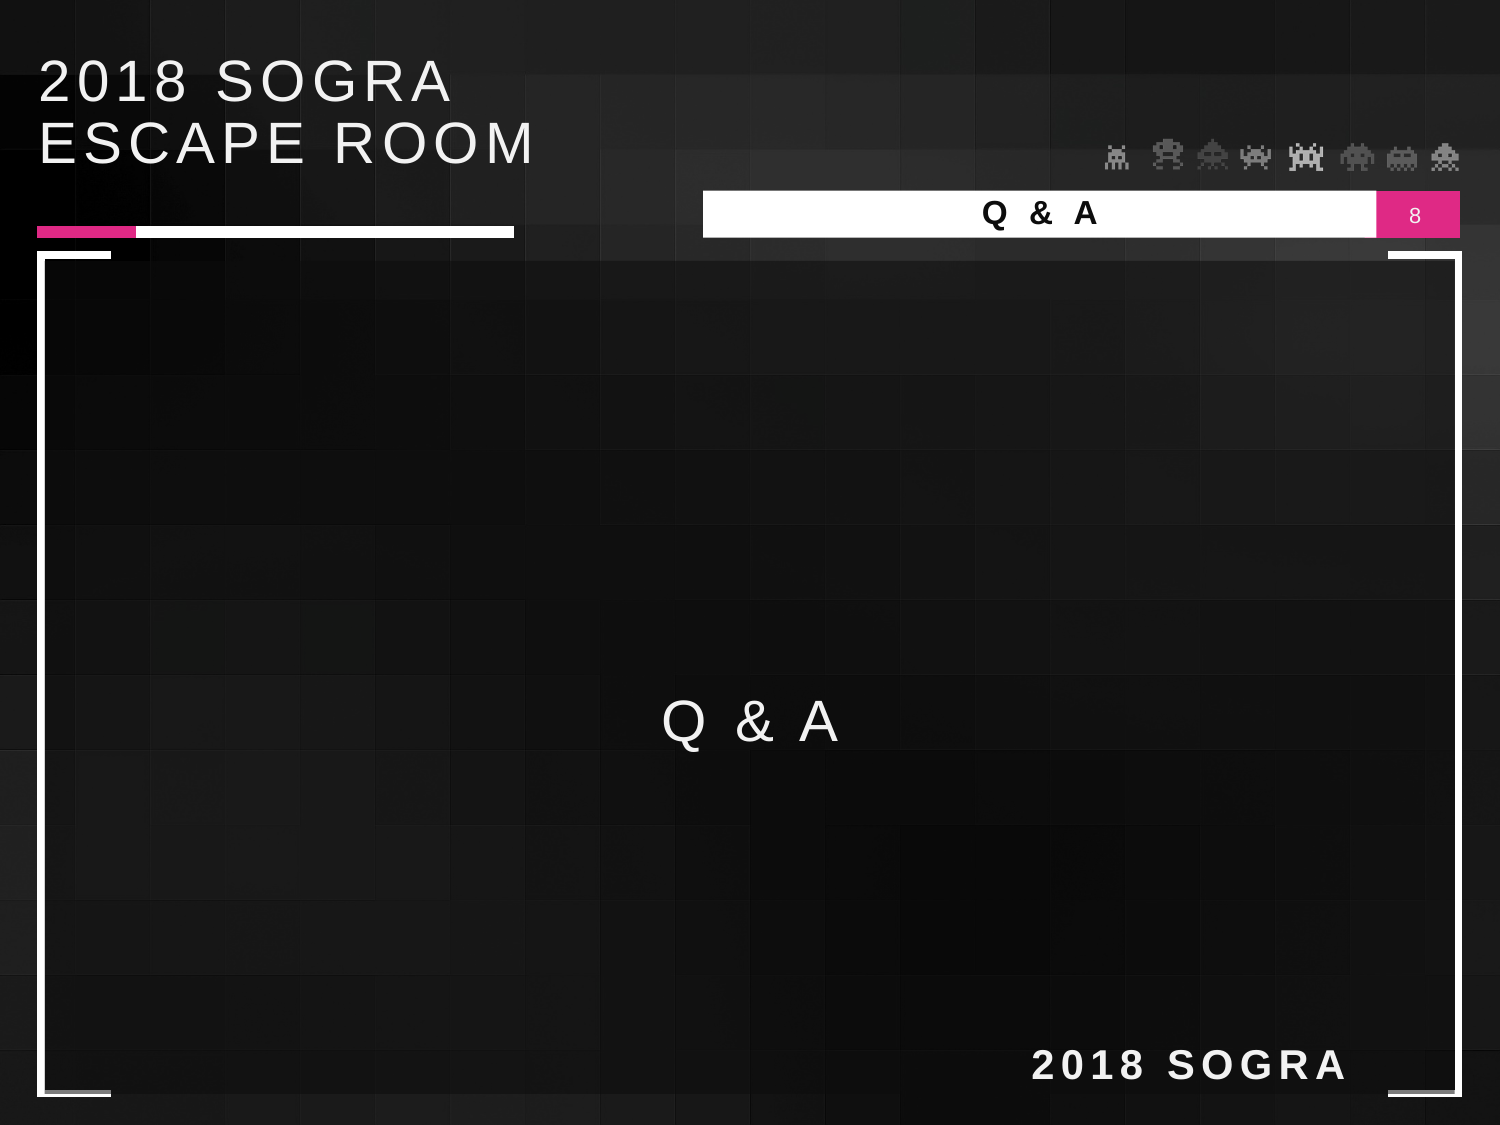

# 2018 SOGRA ESCAPE ROOM
Q & A
8

Q & A
2018 SOGRA